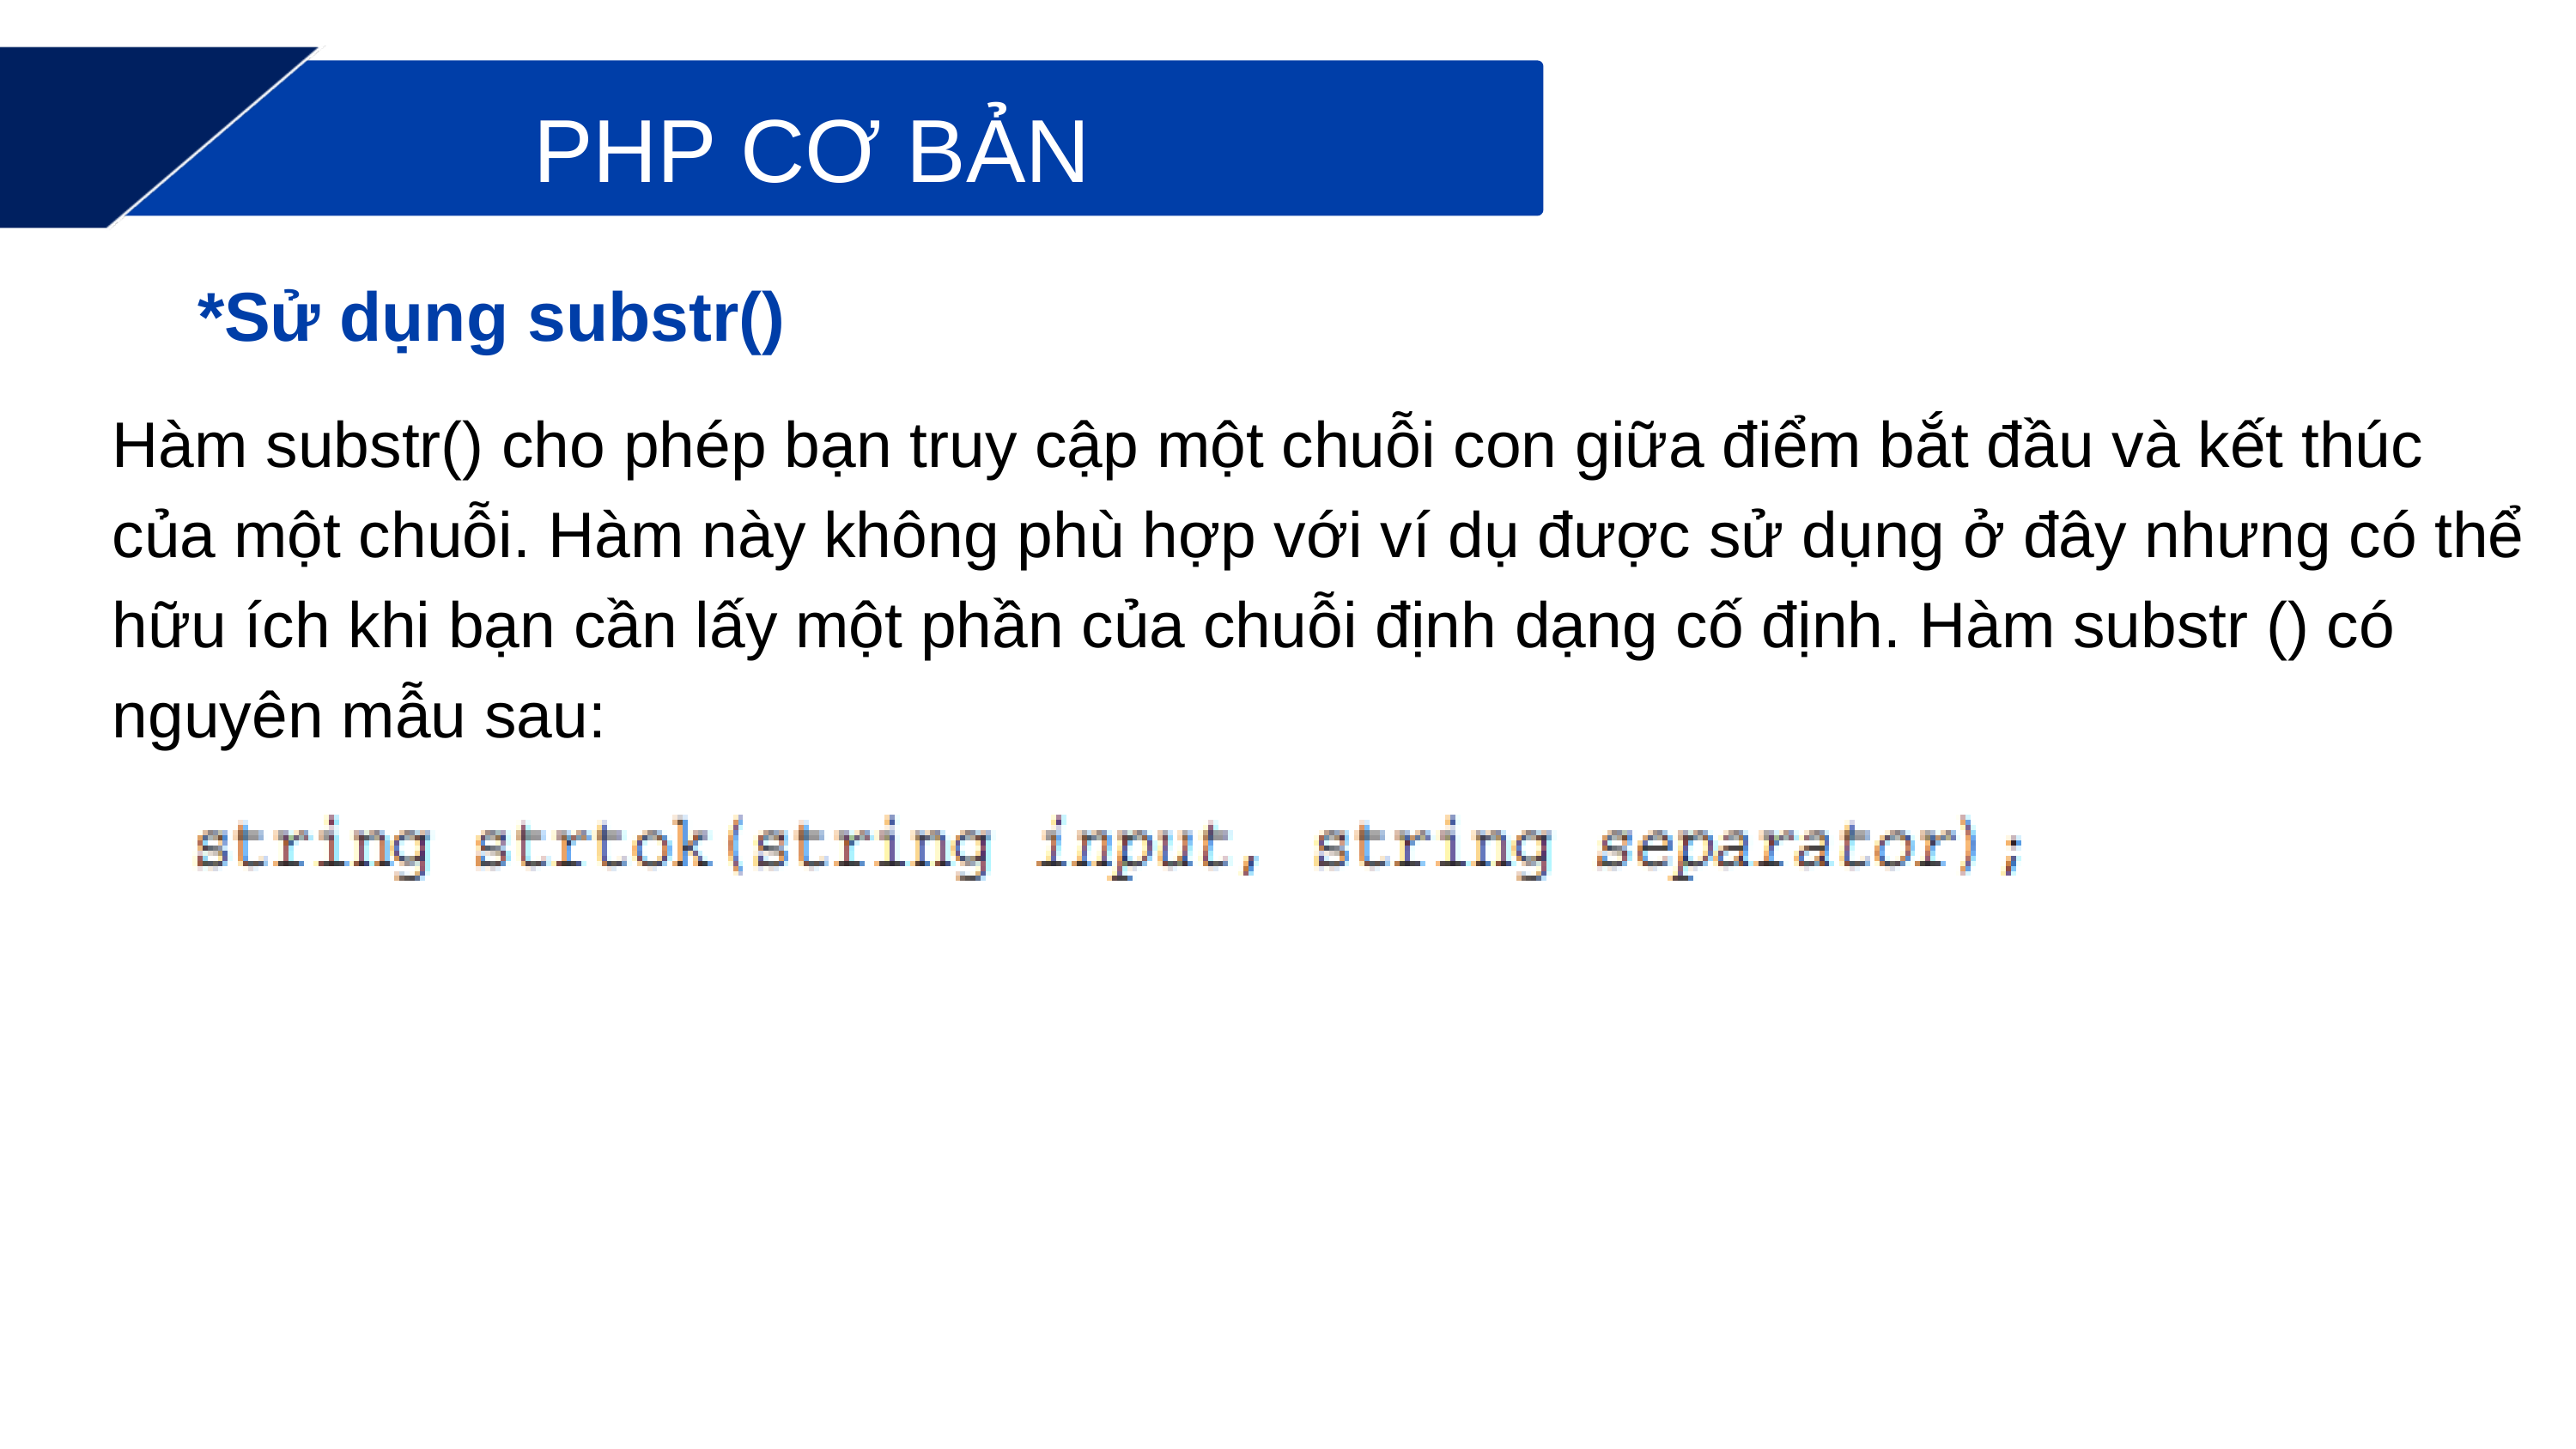

PHP CƠ BẢN

*Sử dụng substr()
Hàm substr() cho phép bạn truy cập một chuỗi con giữa điểm bắt đầu và kết thúc của một chuỗi. Hàm này không phù hợp với ví dụ được sử dụng ở đây nhưng có thể hữu ích khi bạn cần lấy một phần của chuỗi định dạng cố định. Hàm substr () có nguyên mẫu sau: